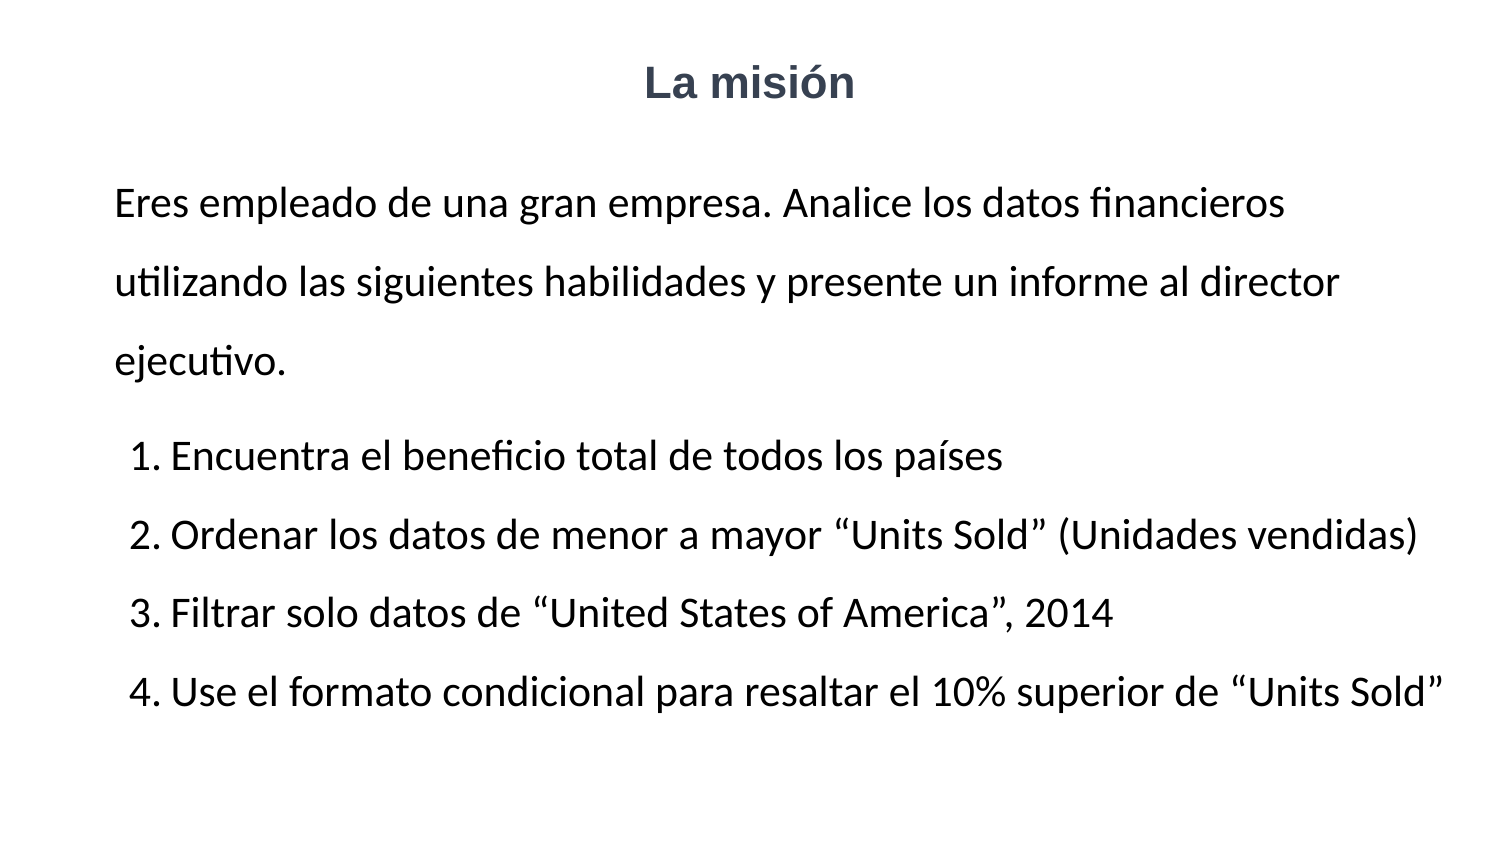

# La misión
Eres empleado de una gran empresa. Analice los datos financieros utilizando las siguientes habilidades y presente un informe al director ejecutivo.
Encuentra el beneficio total de todos los países
Ordenar los datos de menor a mayor “Units Sold” (Unidades vendidas)
Filtrar solo datos de “United States of America”, 2014
Use el formato condicional para resaltar el 10% superior de “Units Sold”